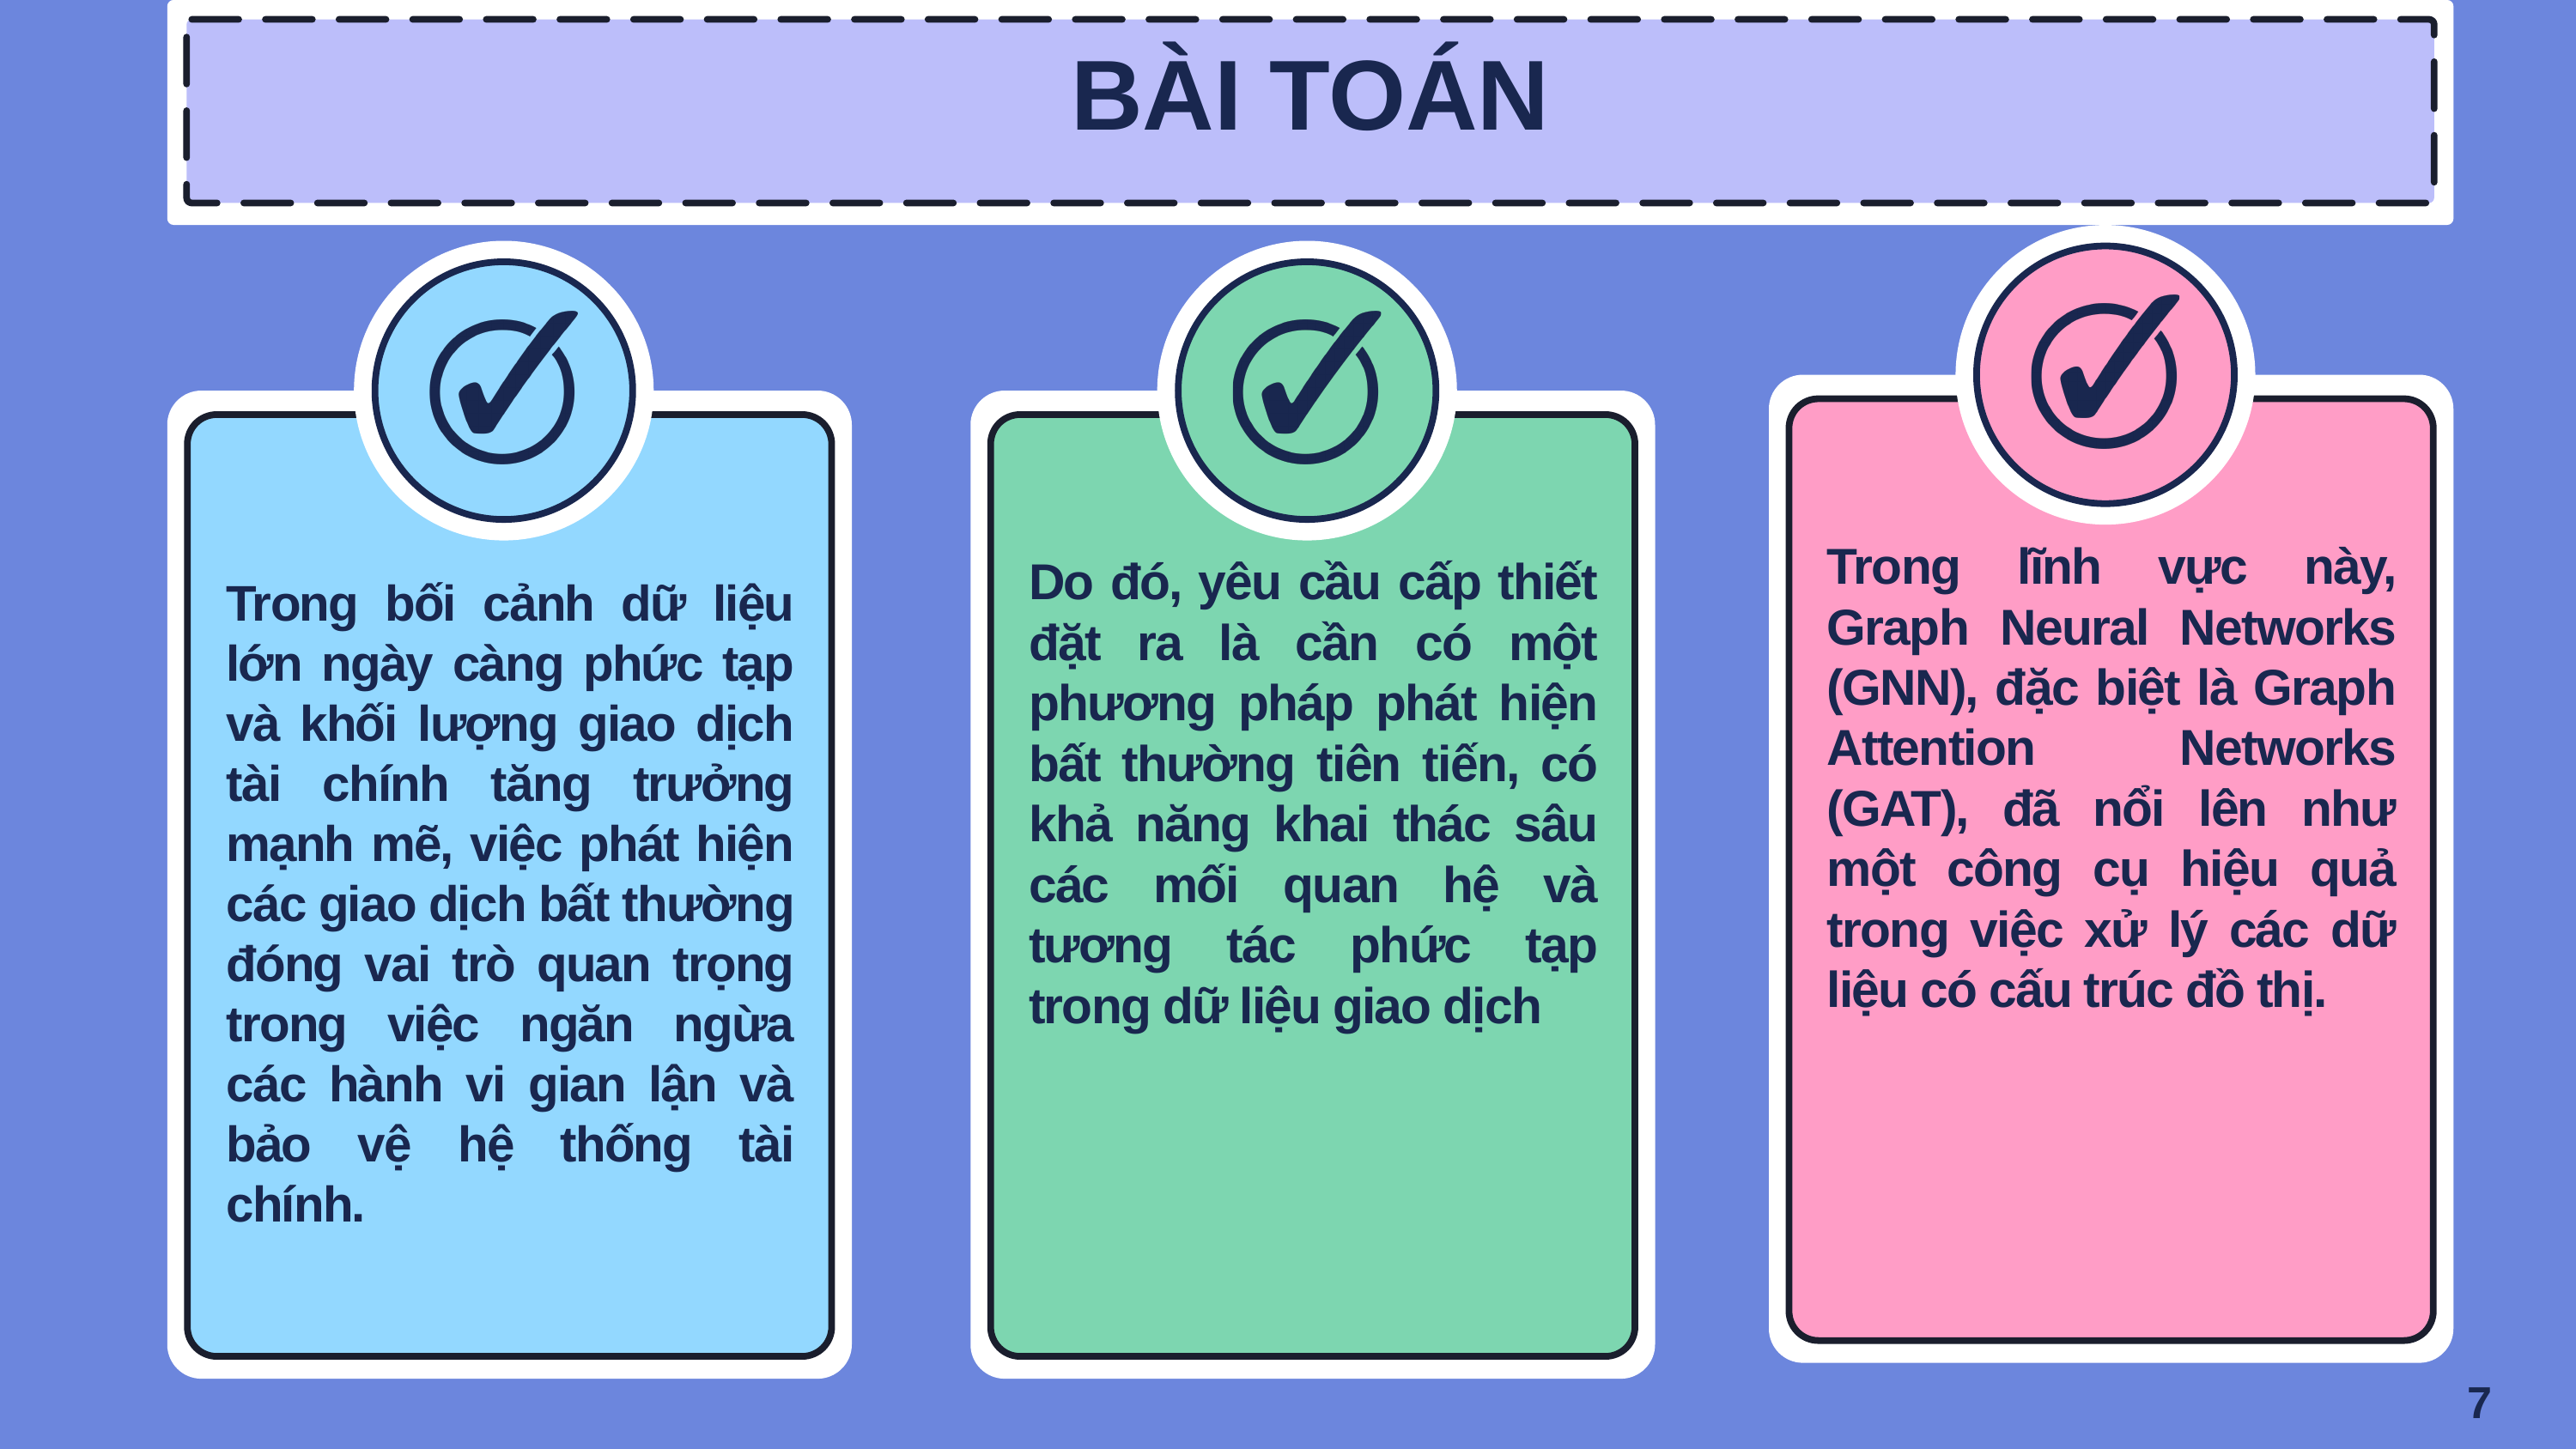

BÀI TOÁN

Trong lĩnh vực này, Graph Neural Networks (GNN), đặc biệt là Graph Attention Networks (GAT), đã nổi lên như một công cụ hiệu quả trong việc xử lý các dữ liệu có cấu trúc đồ thị.
Do đó, yêu cầu cấp thiết đặt ra là cần có một phương pháp phát hiện bất thường tiên tiến, có khả năng khai thác sâu các mối quan hệ và tương tác phức tạp trong dữ liệu giao dịch
Trong bối cảnh dữ liệu lớn ngày càng phức tạp và khối lượng giao dịch tài chính tăng trưởng mạnh mẽ, việc phát hiện các giao dịch bất thường đóng vai trò quan trọng trong việc ngăn ngừa các hành vi gian lận và bảo vệ hệ thống tài chính.
7